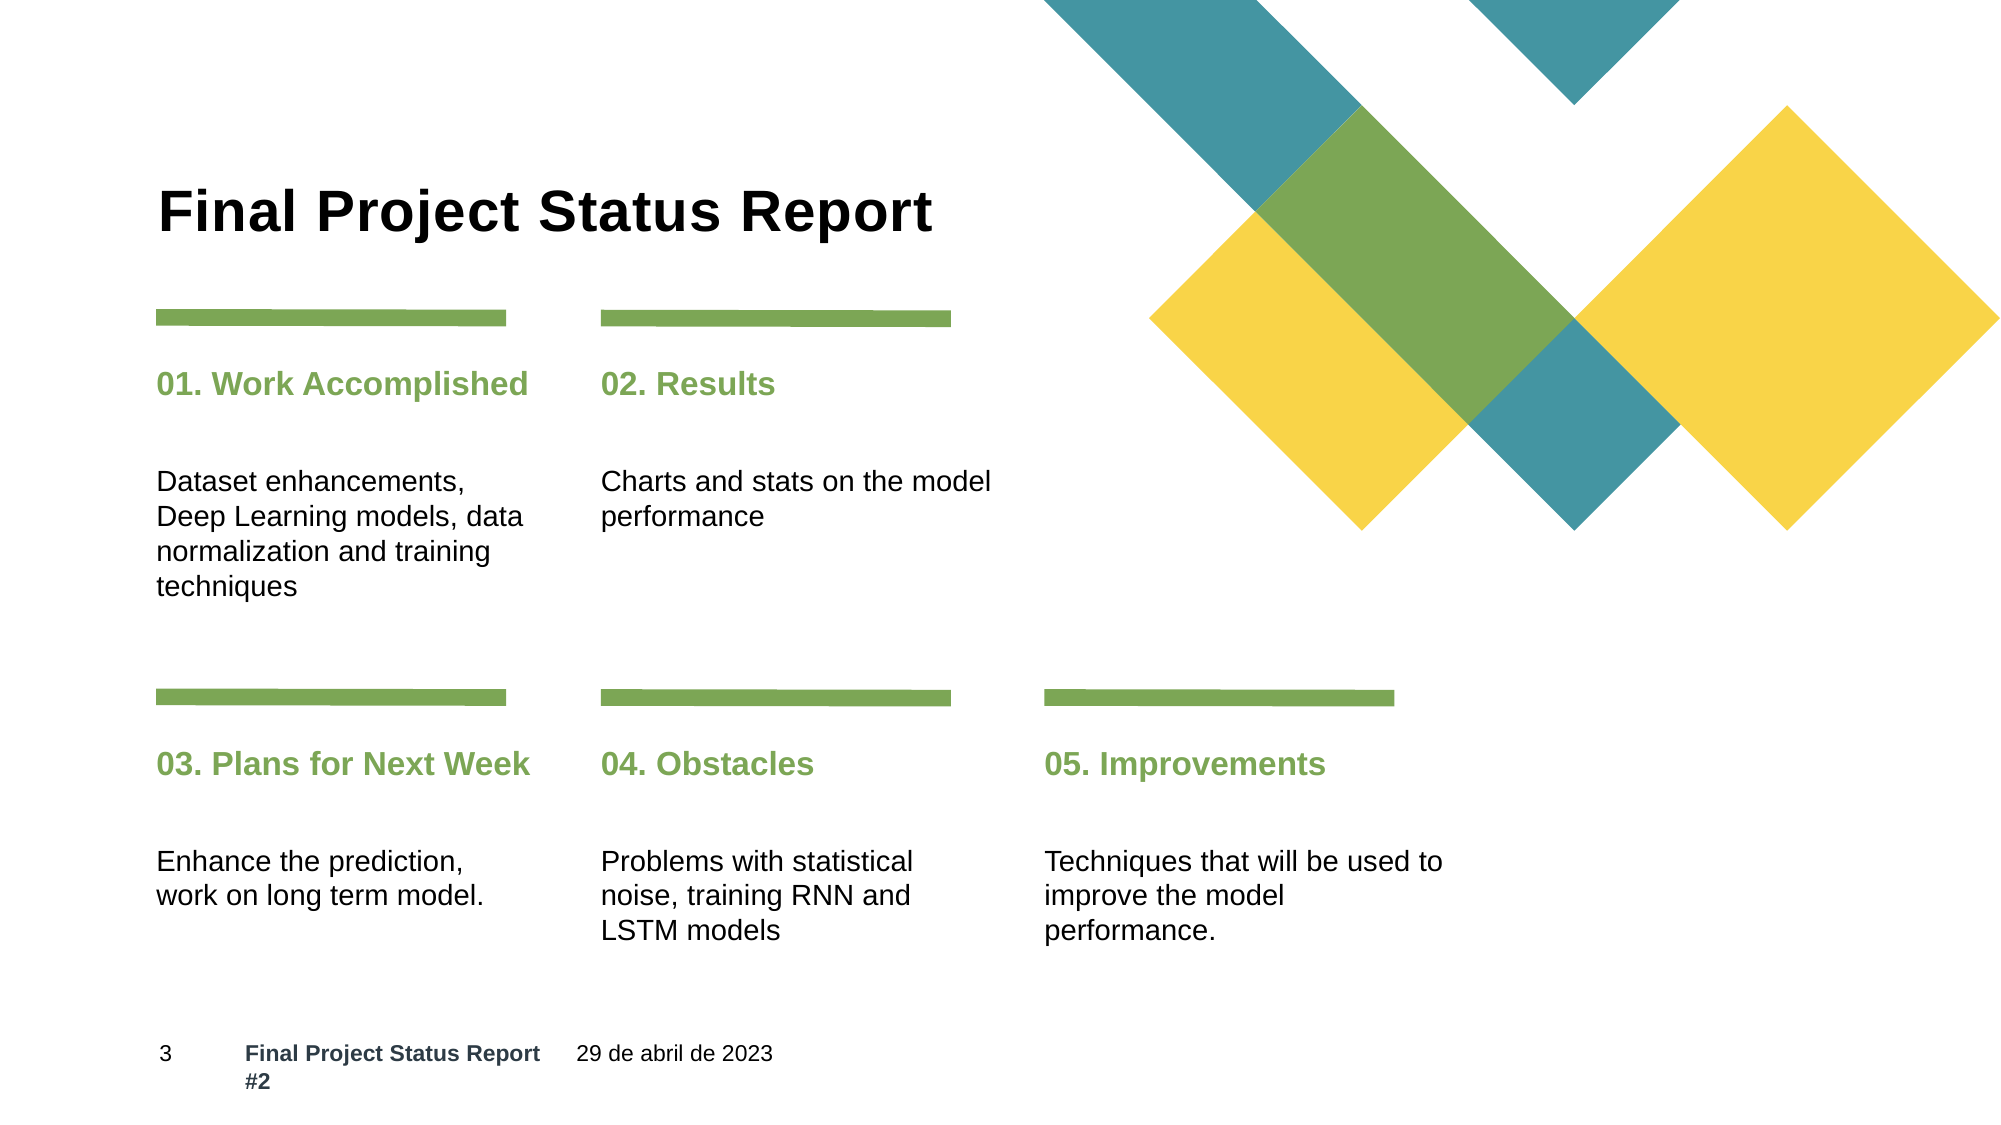

# Final Project Status Report
01. Work Accomplished
02. Results
Dataset enhancements, Deep Learning models, data normalization and training techniques
Charts and stats on the model performance
03. Plans for Next Week
04. Obstacles
05. Improvements
Enhance the prediction, work on long term model.
Problems with statistical noise, training RNN and LSTM models
Techniques that will be used to improve the model performance.
3
29 de abril de 2023
Final Project Status Report #2